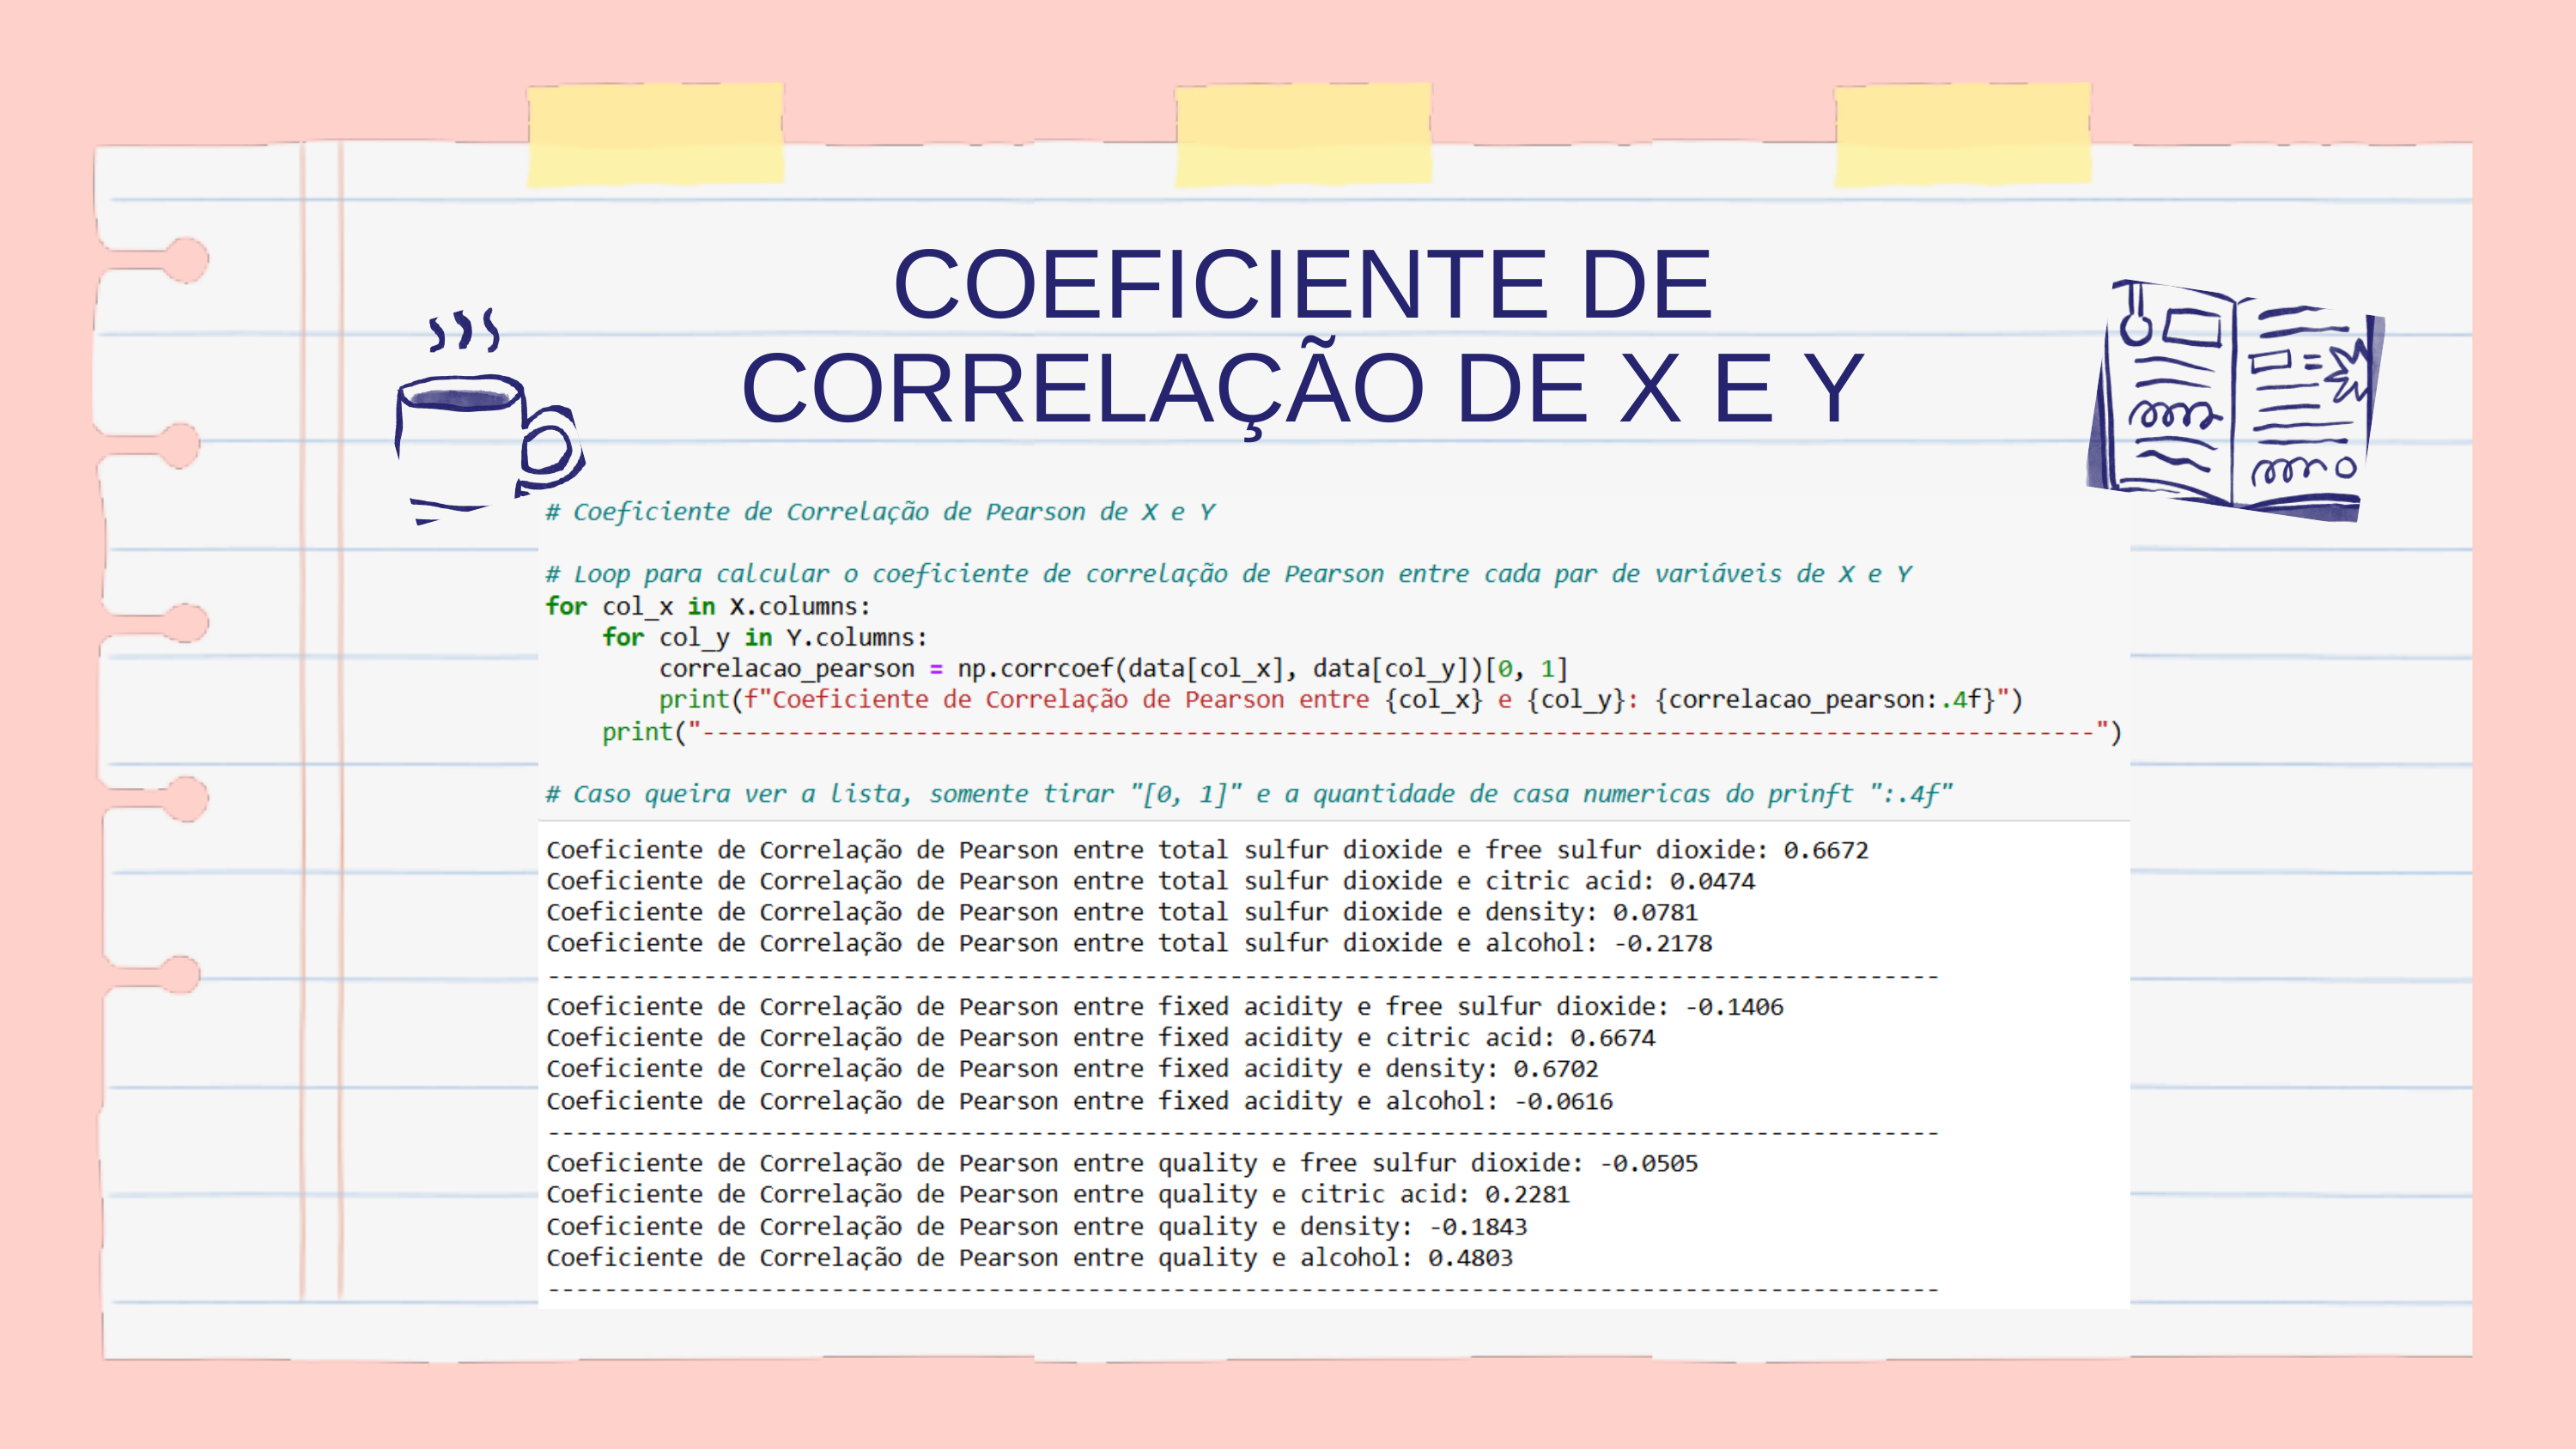

COEFICIENTE DE CORRELAÇÃO DE X E Y